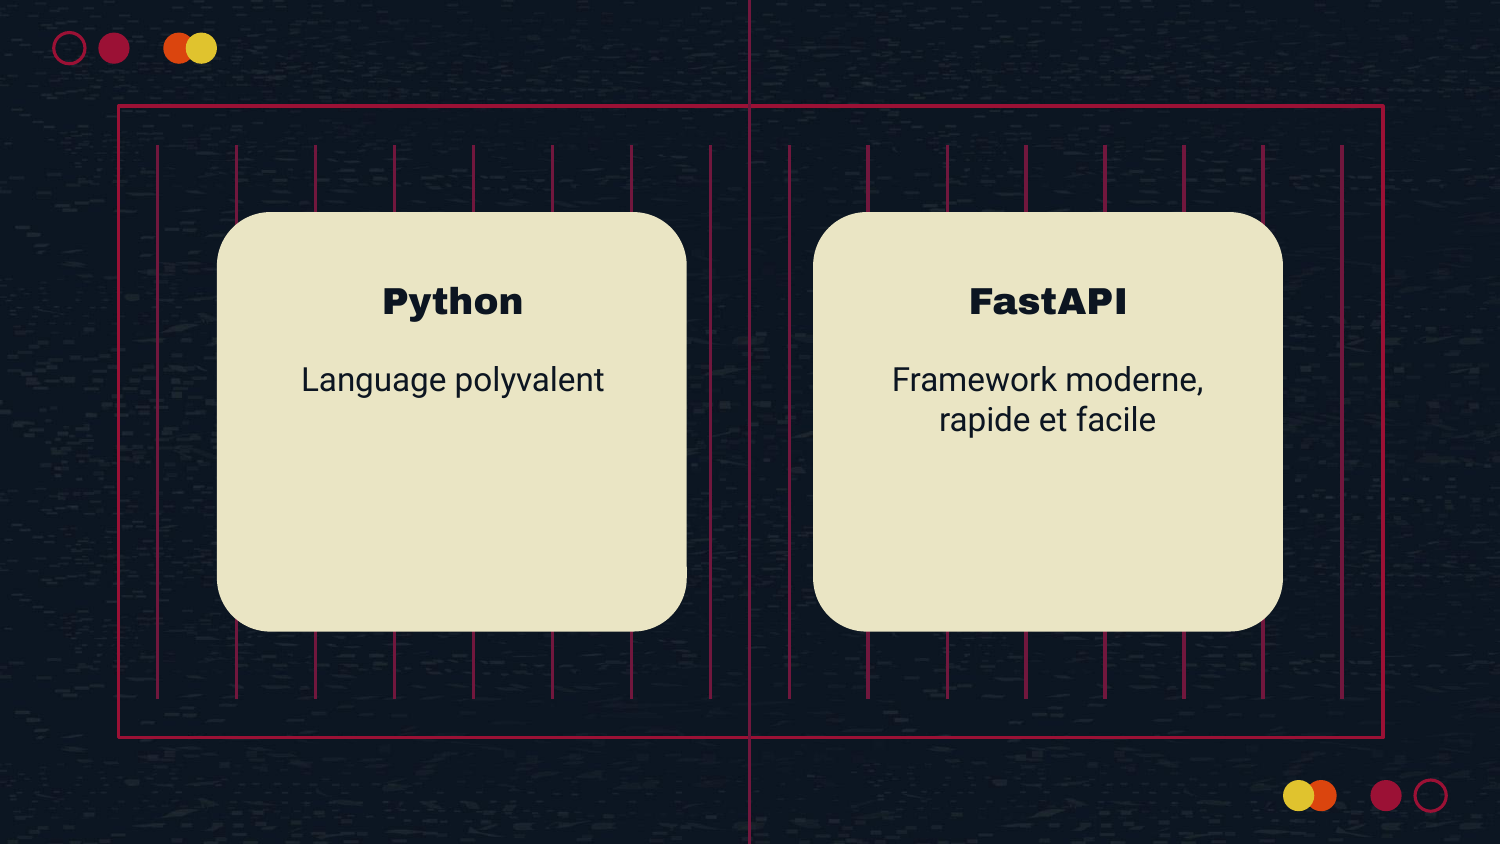

# Python
FastAPI
Language polyvalent
Framework moderne, rapide et facile